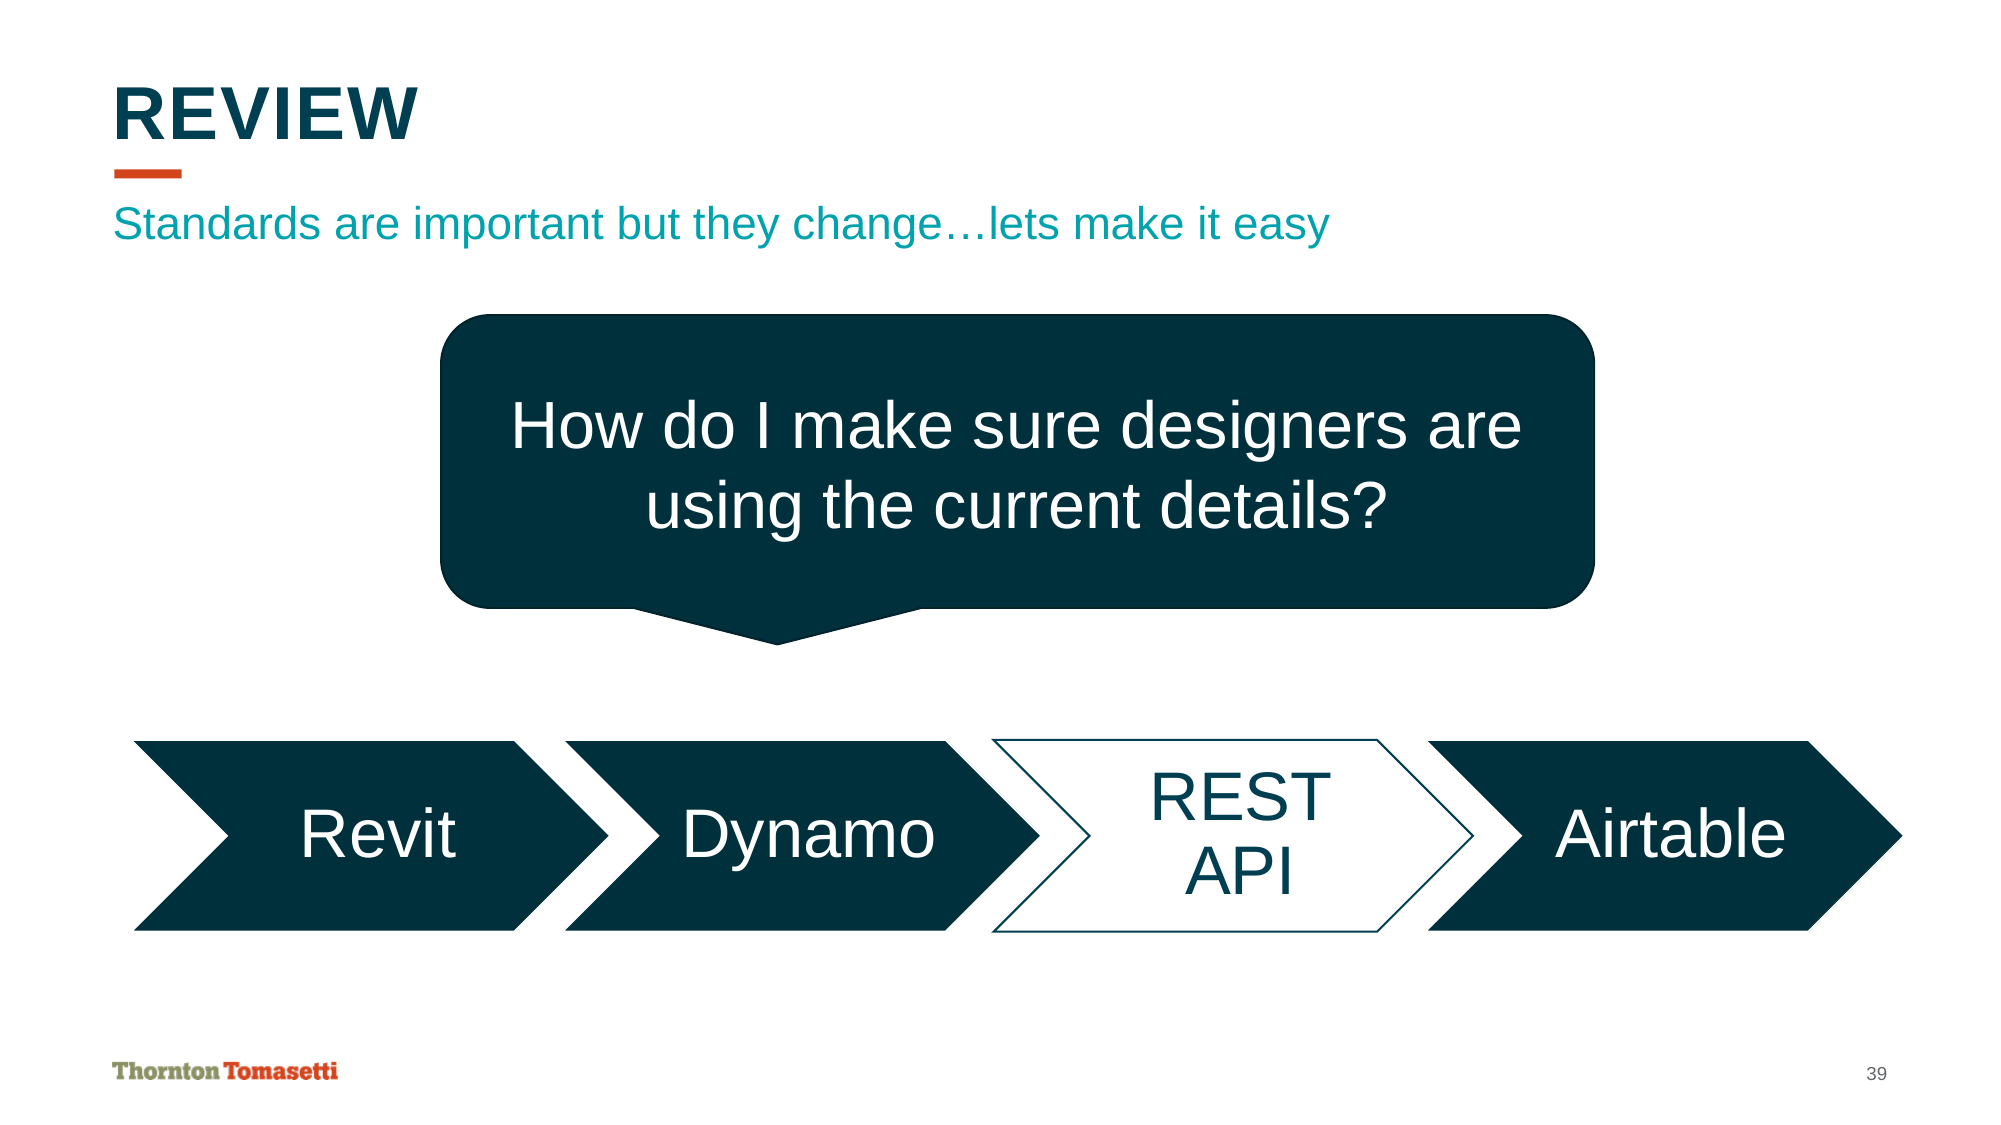

# review

Standards are important but they change…lets make it easy

How do I make sure designers are using the current details?
Revit
Dynamo
REST API
Airtable
39